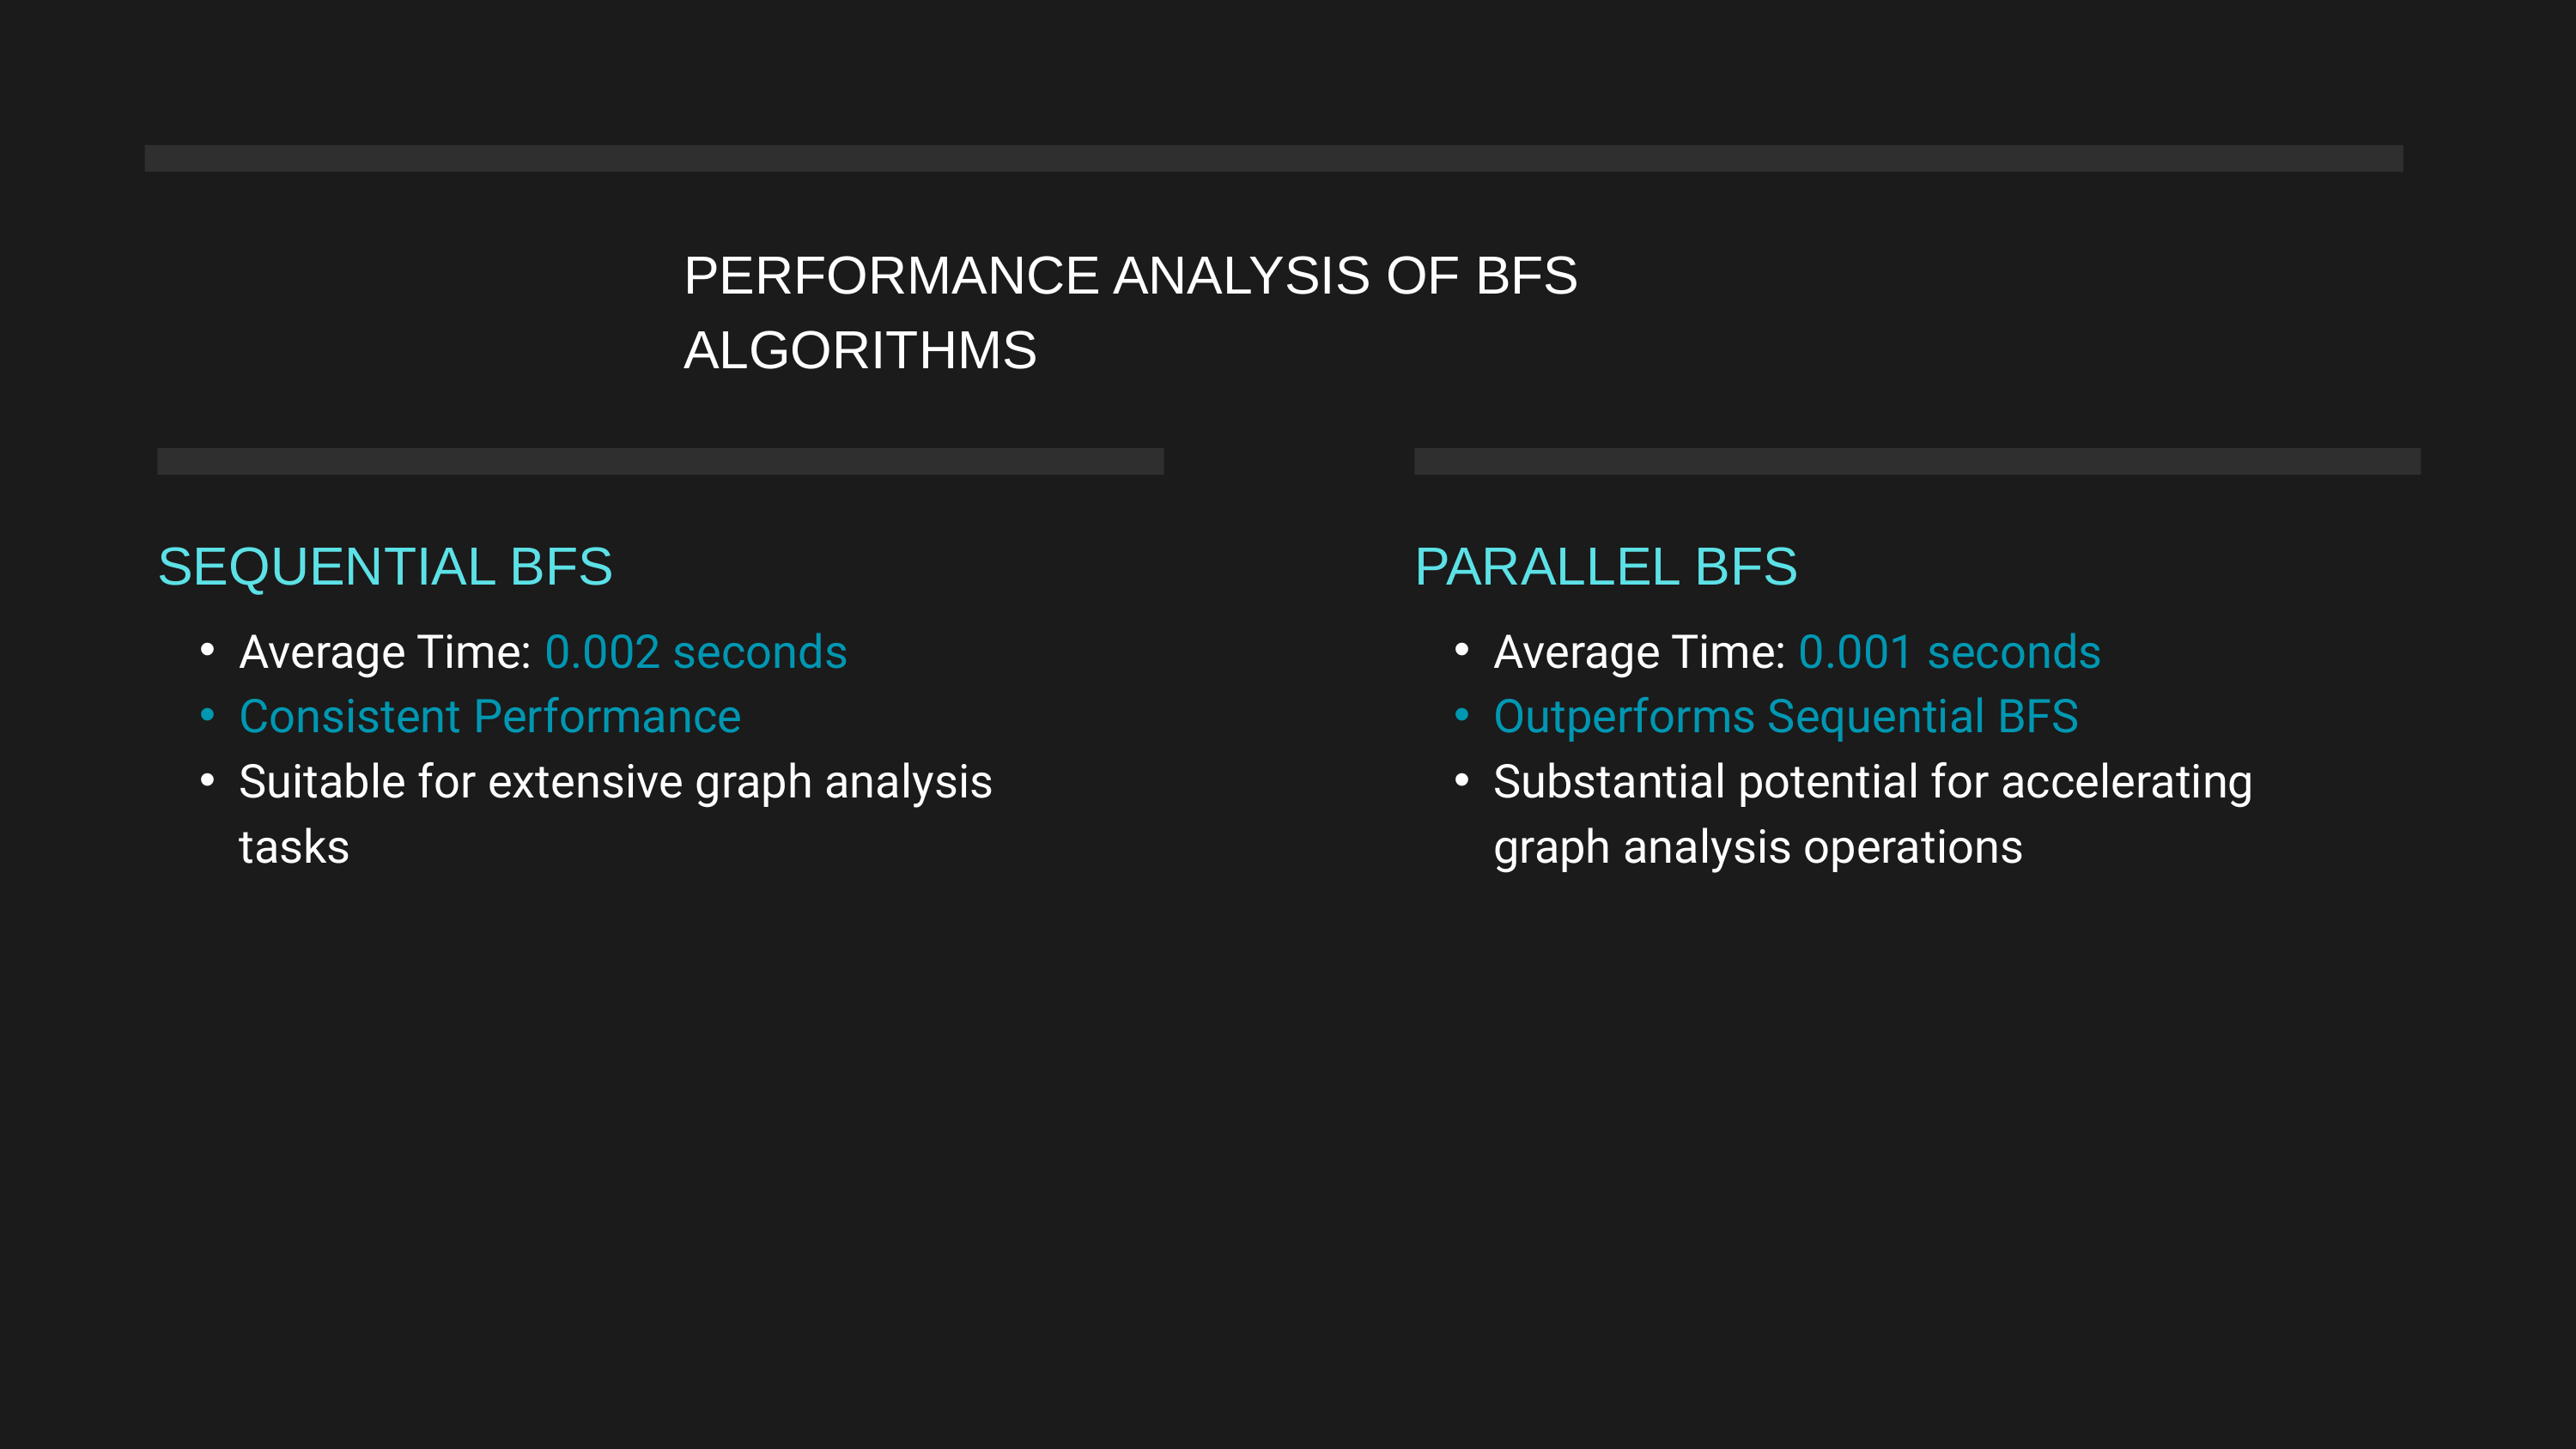

PERFORMANCE ANALYSIS OF BFS ALGORITHMS

SEQUENTIAL BFS

PARALLEL BFS

Average Time: 0.002 seconds
Consistent Performance
Suitable for extensive graph analysis tasks

Average Time: 0.001 seconds
Outperforms Sequential BFS
Substantial potential for accelerating graph analysis operations